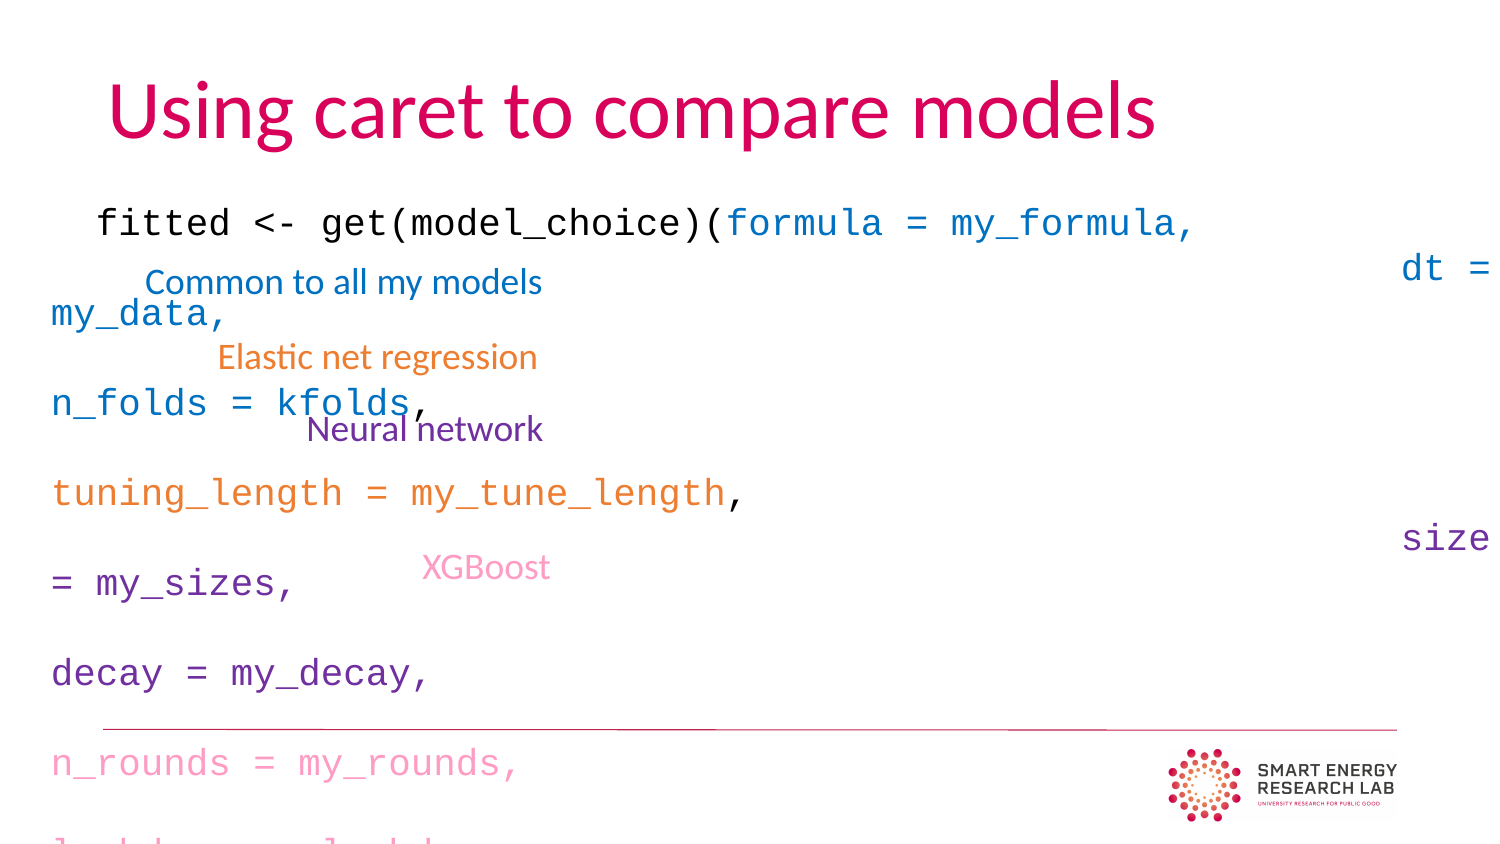

Using caret to compare models
  fitted <- get(model_choice)(formula = my_formula,
									dt = my_data,
									n_folds = kfolds,
									tuning_length = my_tune_length,
									size = my_sizes,
									decay = my_decay,
									n_rounds = my_rounds,
									lambda = my_lambda,
									alpha = my_alpha,
									eta = my_edta)

Common to all my models
Elastic net regression
Neural network
XGBoost